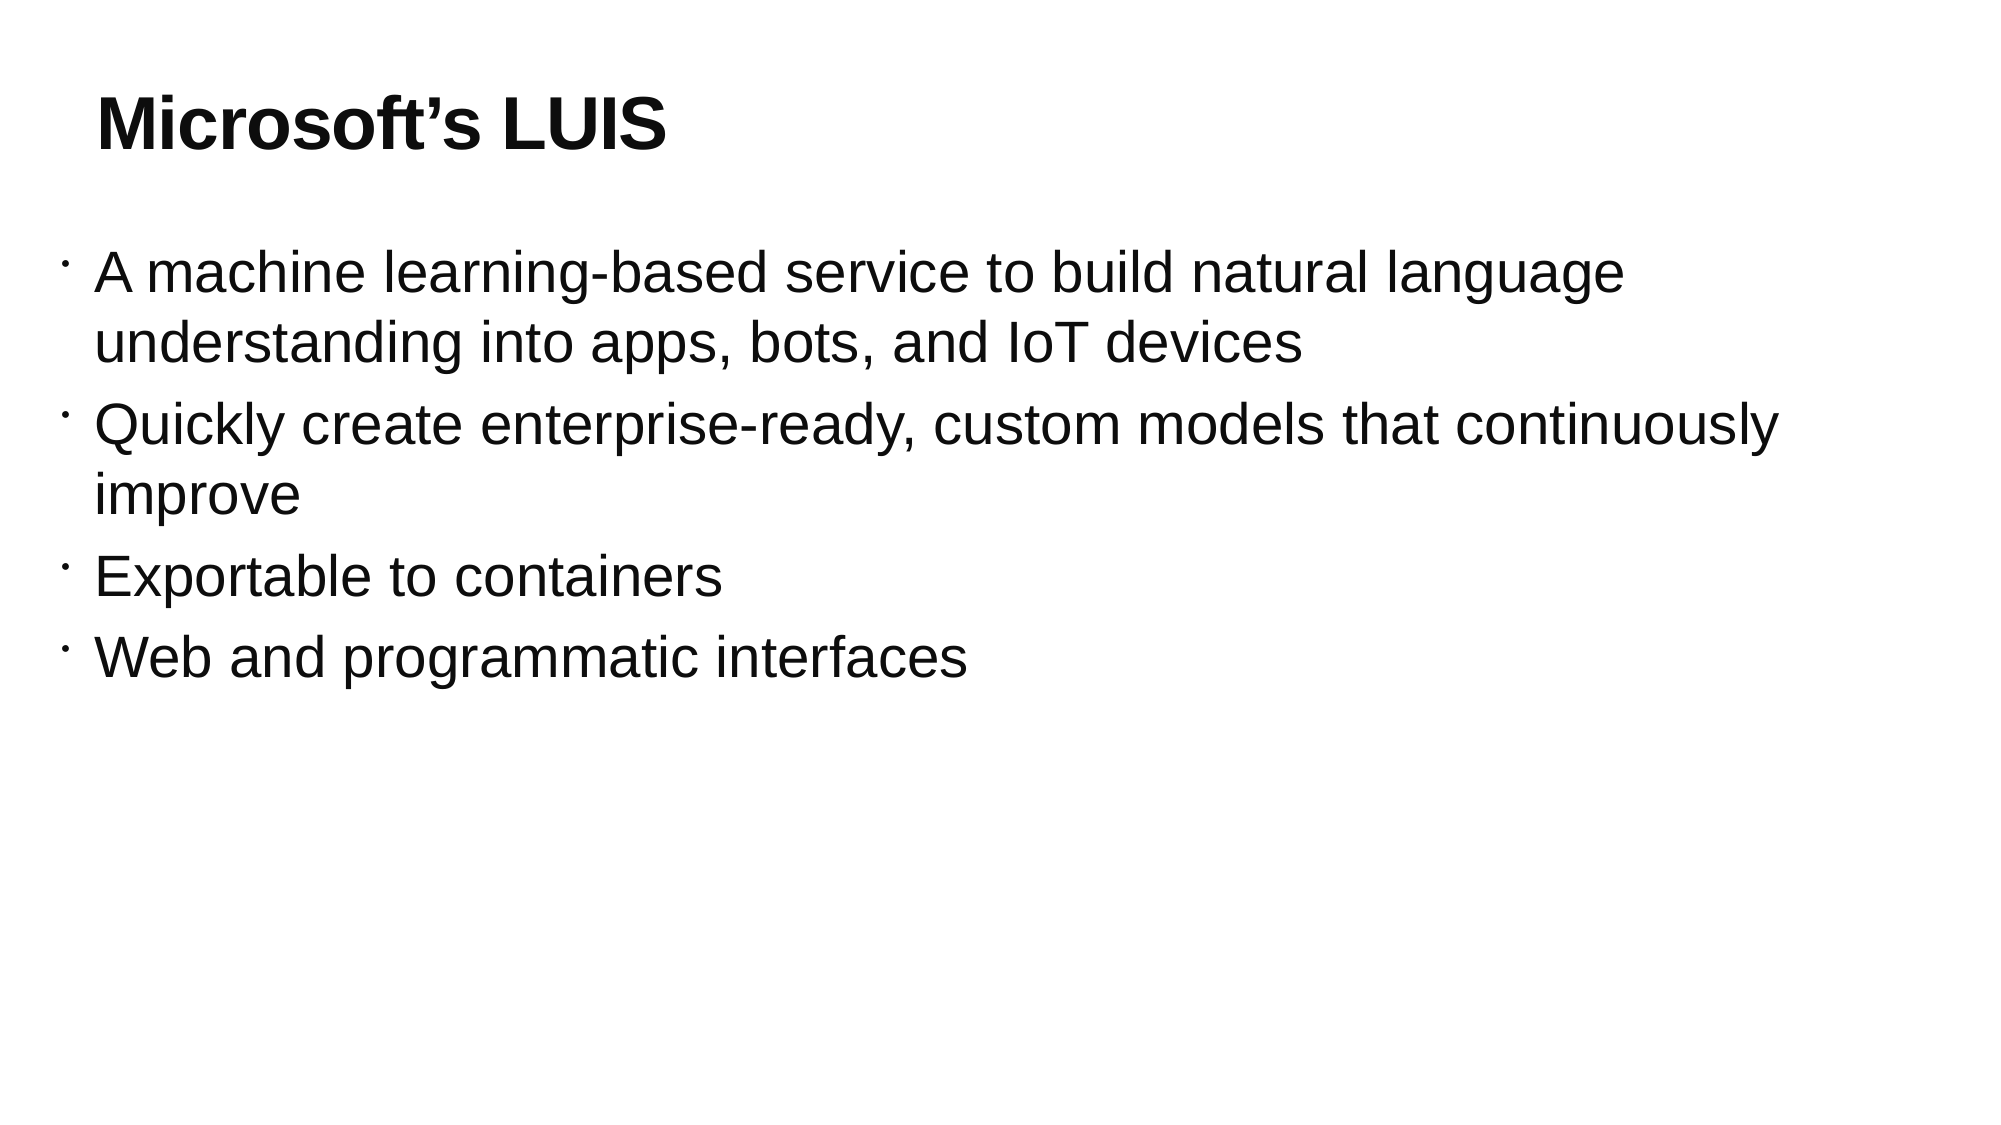

# Microsoft’s LUIS
A machine learning-based service to build natural language understanding into apps, bots, and IoT devices
Quickly create enterprise-ready, custom models that continuously improve
Exportable to containers
Web and programmatic interfaces